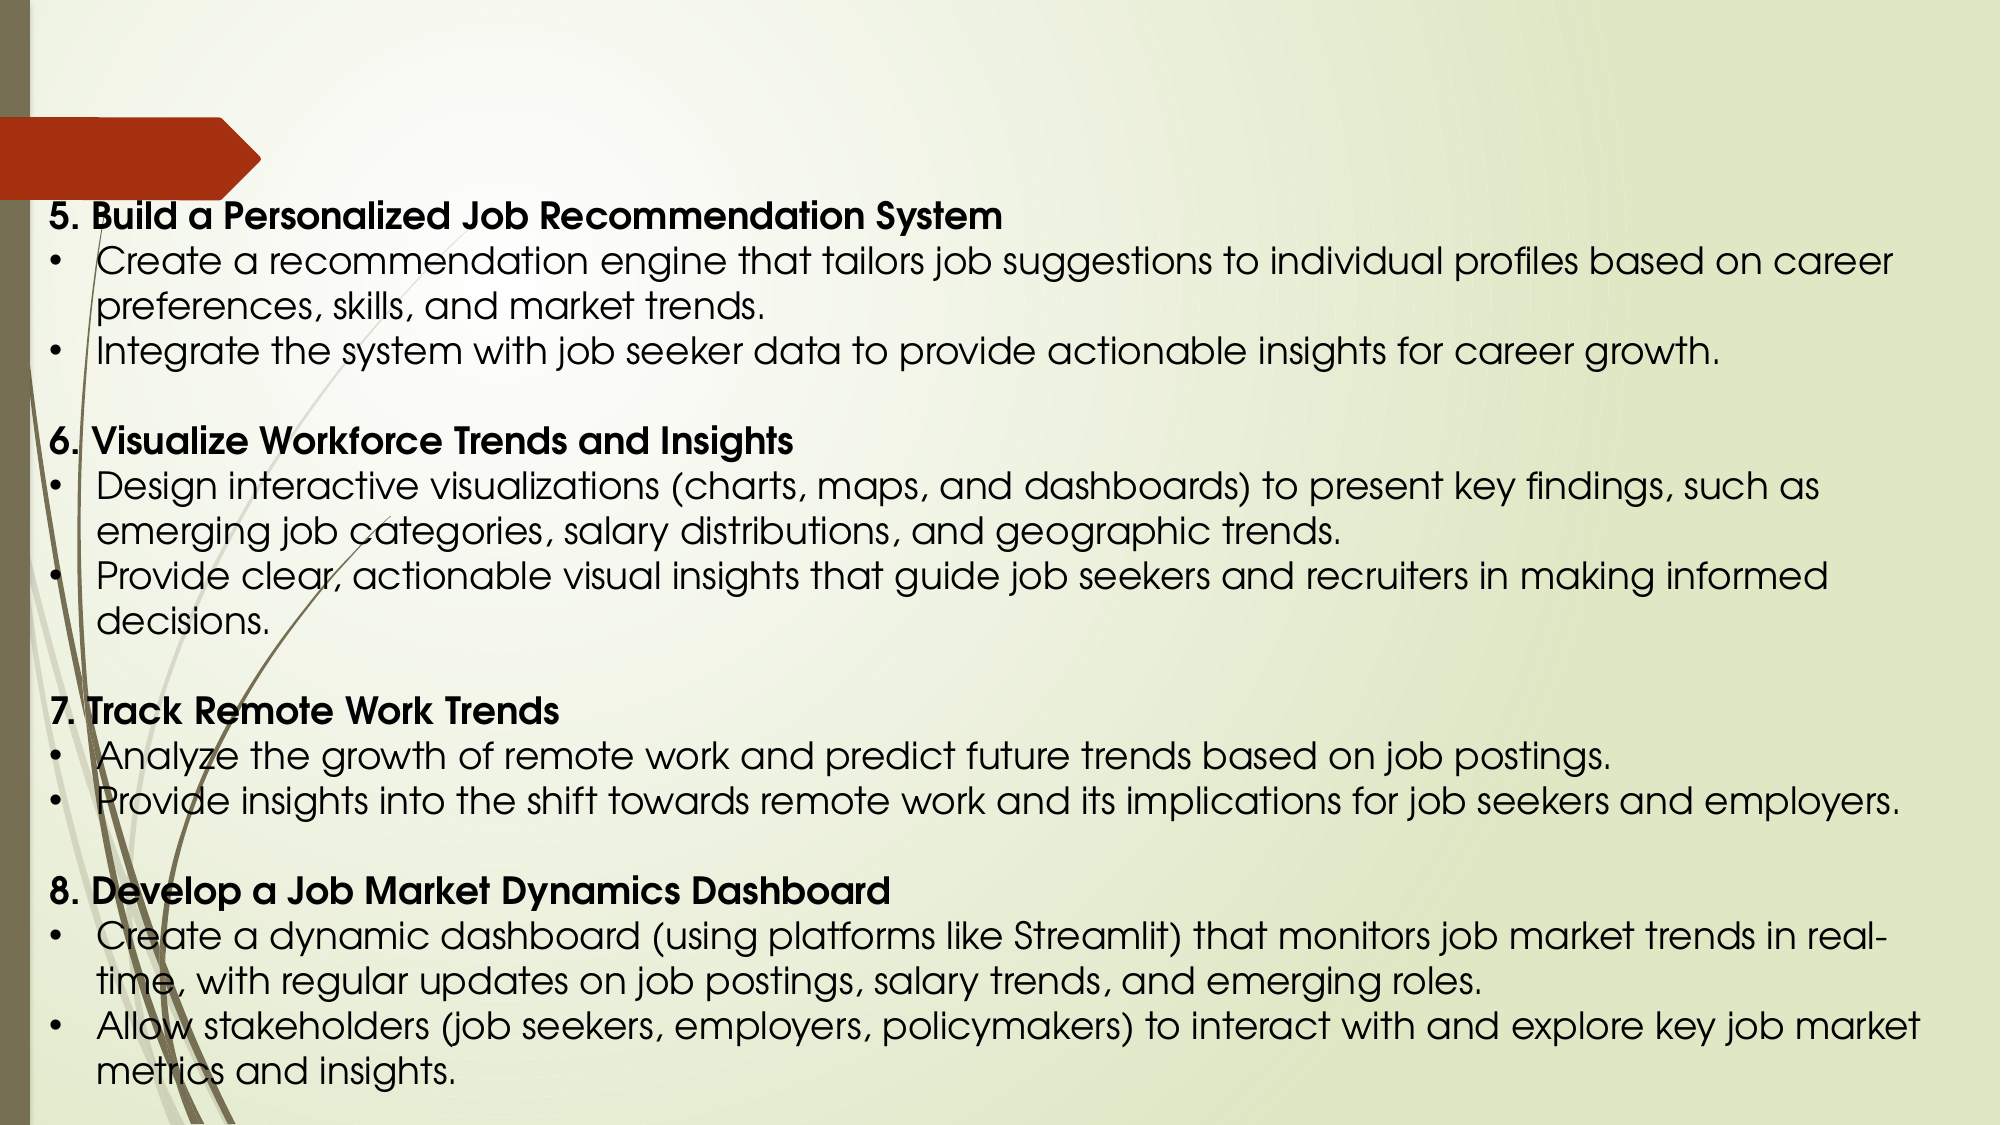

5. Build a Personalized Job Recommendation System
Create a recommendation engine that tailors job suggestions to individual profiles based on career preferences, skills, and market trends.
Integrate the system with job seeker data to provide actionable insights for career growth.

6. Visualize Workforce Trends and Insights
Design interactive visualizations (charts, maps, and dashboards) to present key findings, such as emerging job categories, salary distributions, and geographic trends.
Provide clear, actionable visual insights that guide job seekers and recruiters in making informed decisions.

7. Track Remote Work Trends
Analyze the growth of remote work and predict future trends based on job postings.
Provide insights into the shift towards remote work and its implications for job seekers and employers.

8. Develop a Job Market Dynamics Dashboard
Create a dynamic dashboard (using platforms like Streamlit) that monitors job market trends in real-time, with regular updates on job postings, salary trends, and emerging roles.
Allow stakeholders (job seekers, employers, policymakers) to interact with and explore key job market metrics and insights.